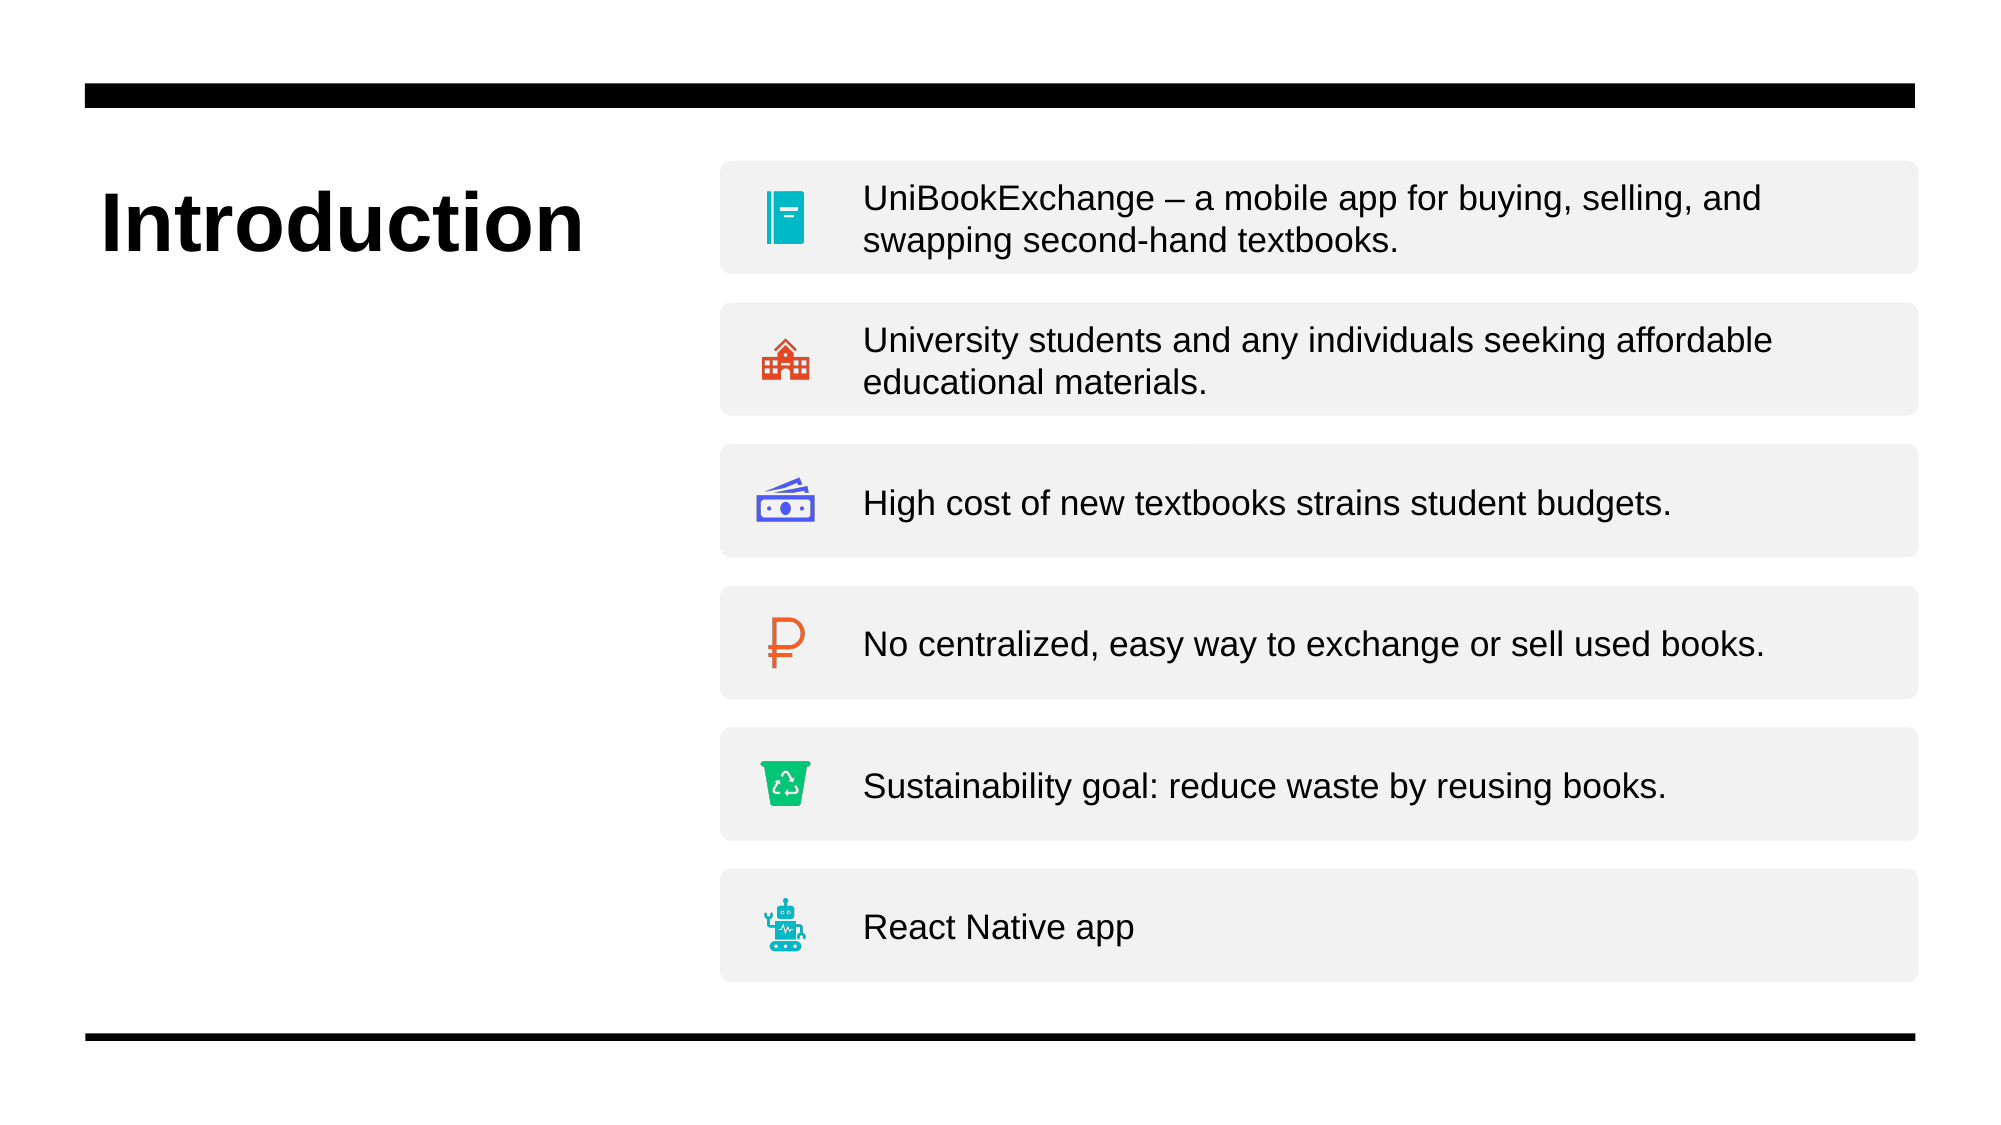

# Introduction
UniBookExchange – a mobile app for buying, selling, and swapping second-hand textbooks.
University students and any individuals seeking affordable educational materials.
High cost of new textbooks strains student budgets.
No centralized, easy way to exchange or sell used books.
Sustainability goal: reduce waste by reusing books.
React Native app